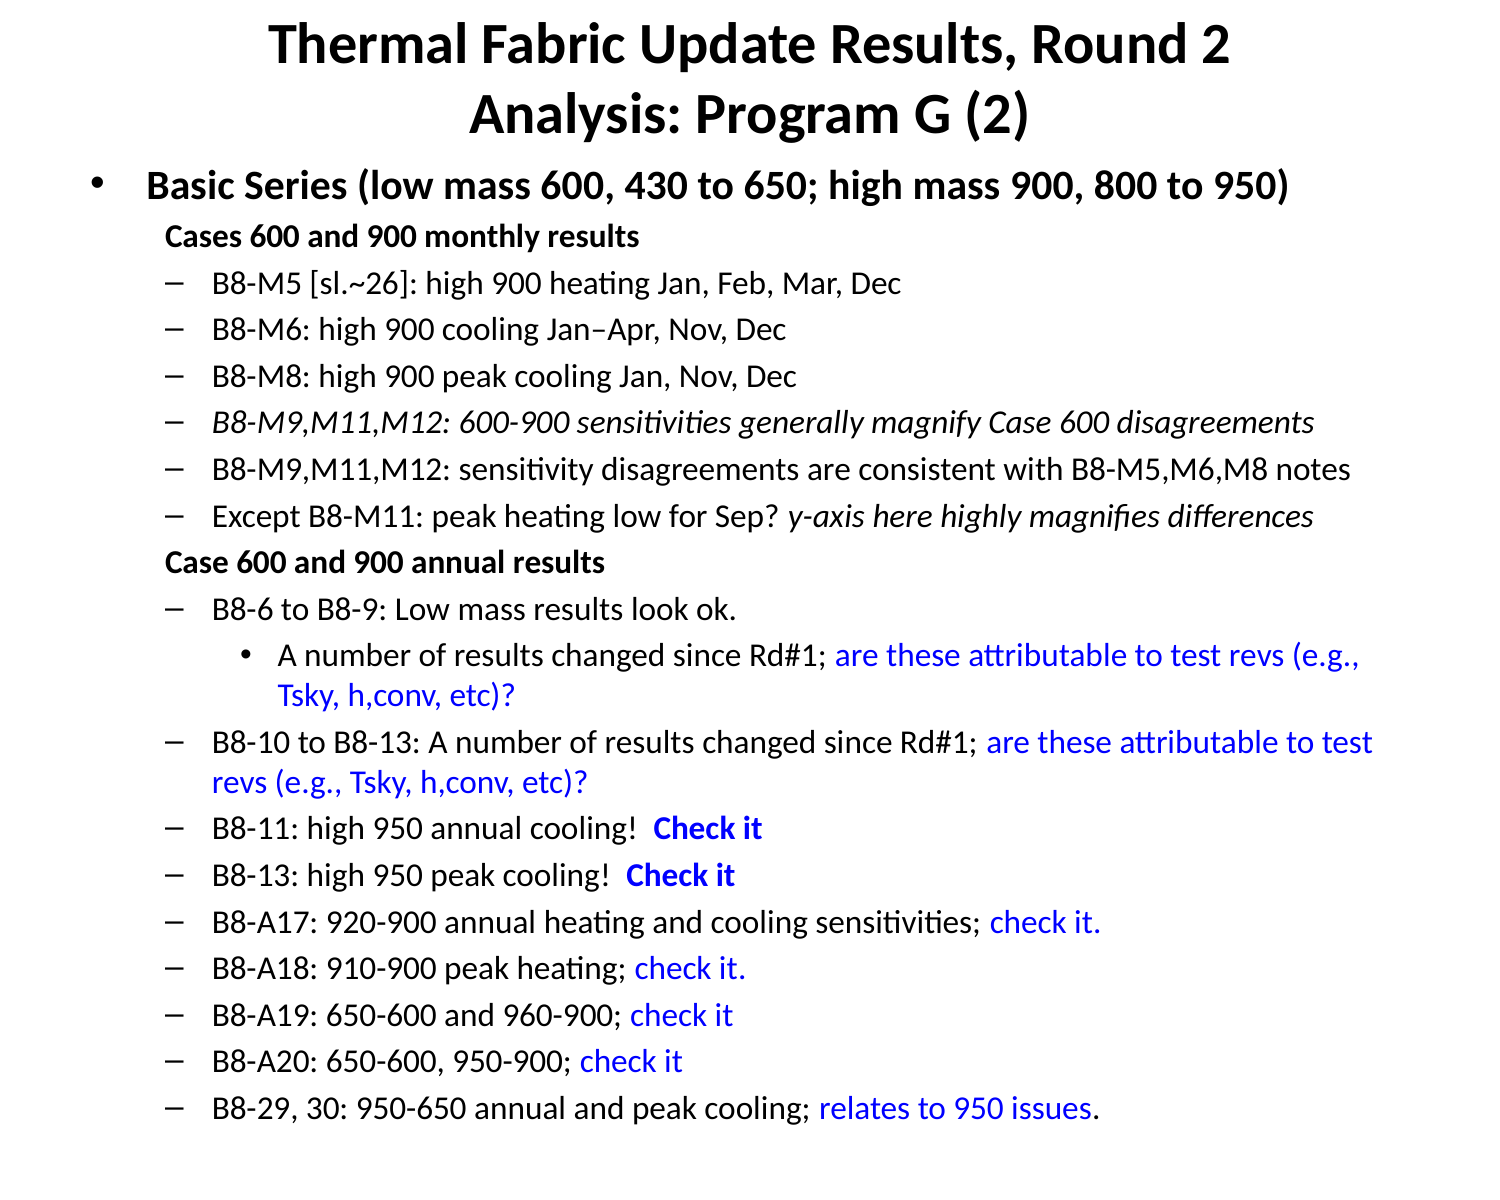

# Thermal Fabric Update Results, Round 2 Analysis: Program G (2)
Basic Series (low mass 600, 430 to 650; high mass 900, 800 to 950)
Cases 600 and 900 monthly results
B8-M5 [sl.~26]: high 900 heating Jan, Feb, Mar, Dec
B8-M6: high 900 cooling Jan–Apr, Nov, Dec
B8-M8: high 900 peak cooling Jan, Nov, Dec
B8-M9,M11,M12: 600-900 sensitivities generally magnify Case 600 disagreements
B8-M9,M11,M12: sensitivity disagreements are consistent with B8-M5,M6,M8 notes
Except B8-M11: peak heating low for Sep? y-axis here highly magnifies differences
Case 600 and 900 annual results
B8-6 to B8-9: Low mass results look ok.
A number of results changed since Rd#1; are these attributable to test revs (e.g., Tsky, h,conv, etc)?
B8-10 to B8-13: A number of results changed since Rd#1; are these attributable to test revs (e.g., Tsky, h,conv, etc)?
B8-11: high 950 annual cooling!  Check it
B8-13: high 950 peak cooling!  Check it
B8-A17: 920-900 annual heating and cooling sensitivities; check it.
B8-A18: 910-900 peak heating; check it.
B8-A19: 650-600 and 960-900; check it
B8-A20: 650-600, 950-900; check it
B8-29, 30: 950-650 annual and peak cooling; relates to 950 issues.